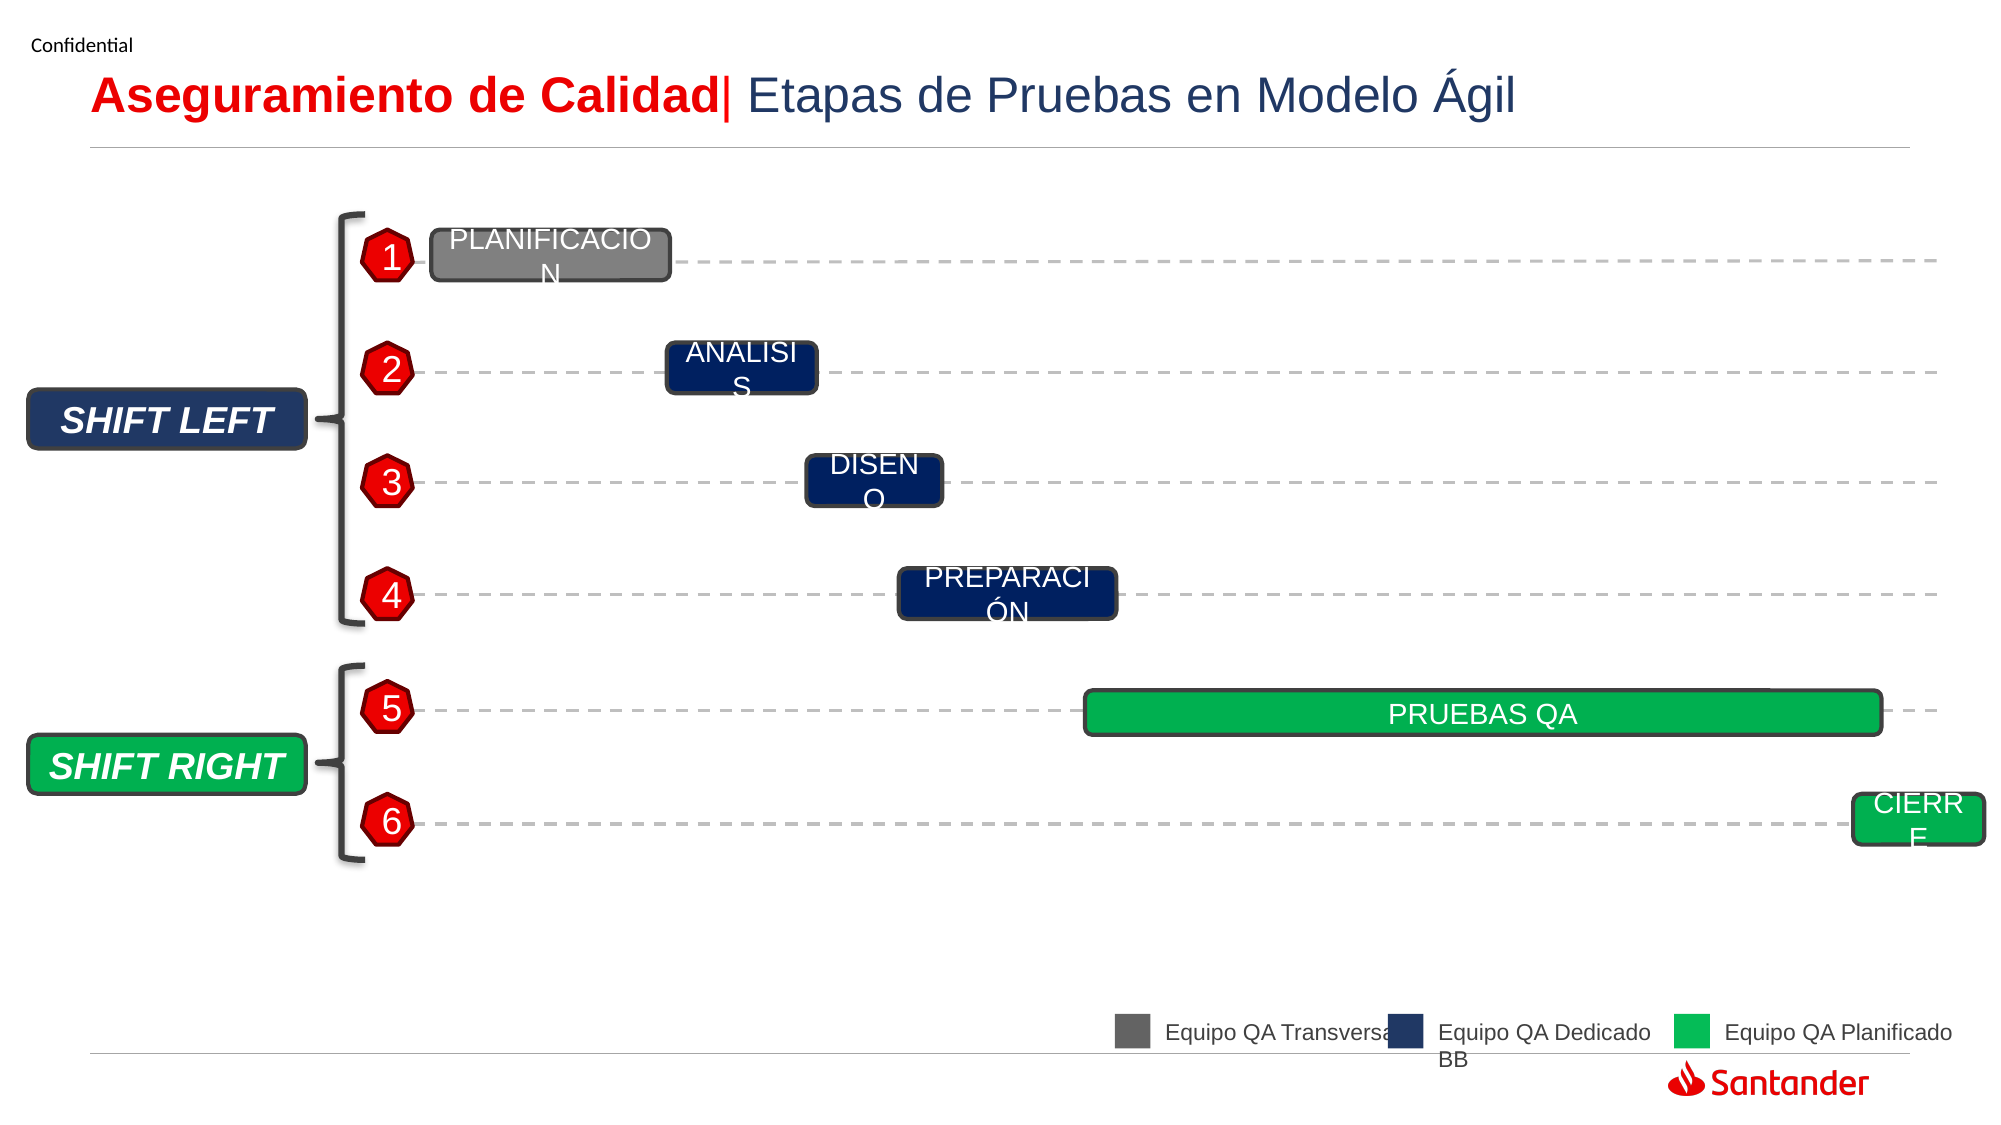

#
Aseguramiento de Calidad| Etapas de Pruebas en Modelo Ágil

1
PLANIFICACIÓN
2
ANÁLISIS
3
DISEÑO
4
PREPARACIÓN
5
PRUEBAS QA
6
CIERRE
SHIFT LEFT

SHIFT RIGHT
Equipo QA Transversal
Equipo QA Dedicado BB
Equipo QA Planificado